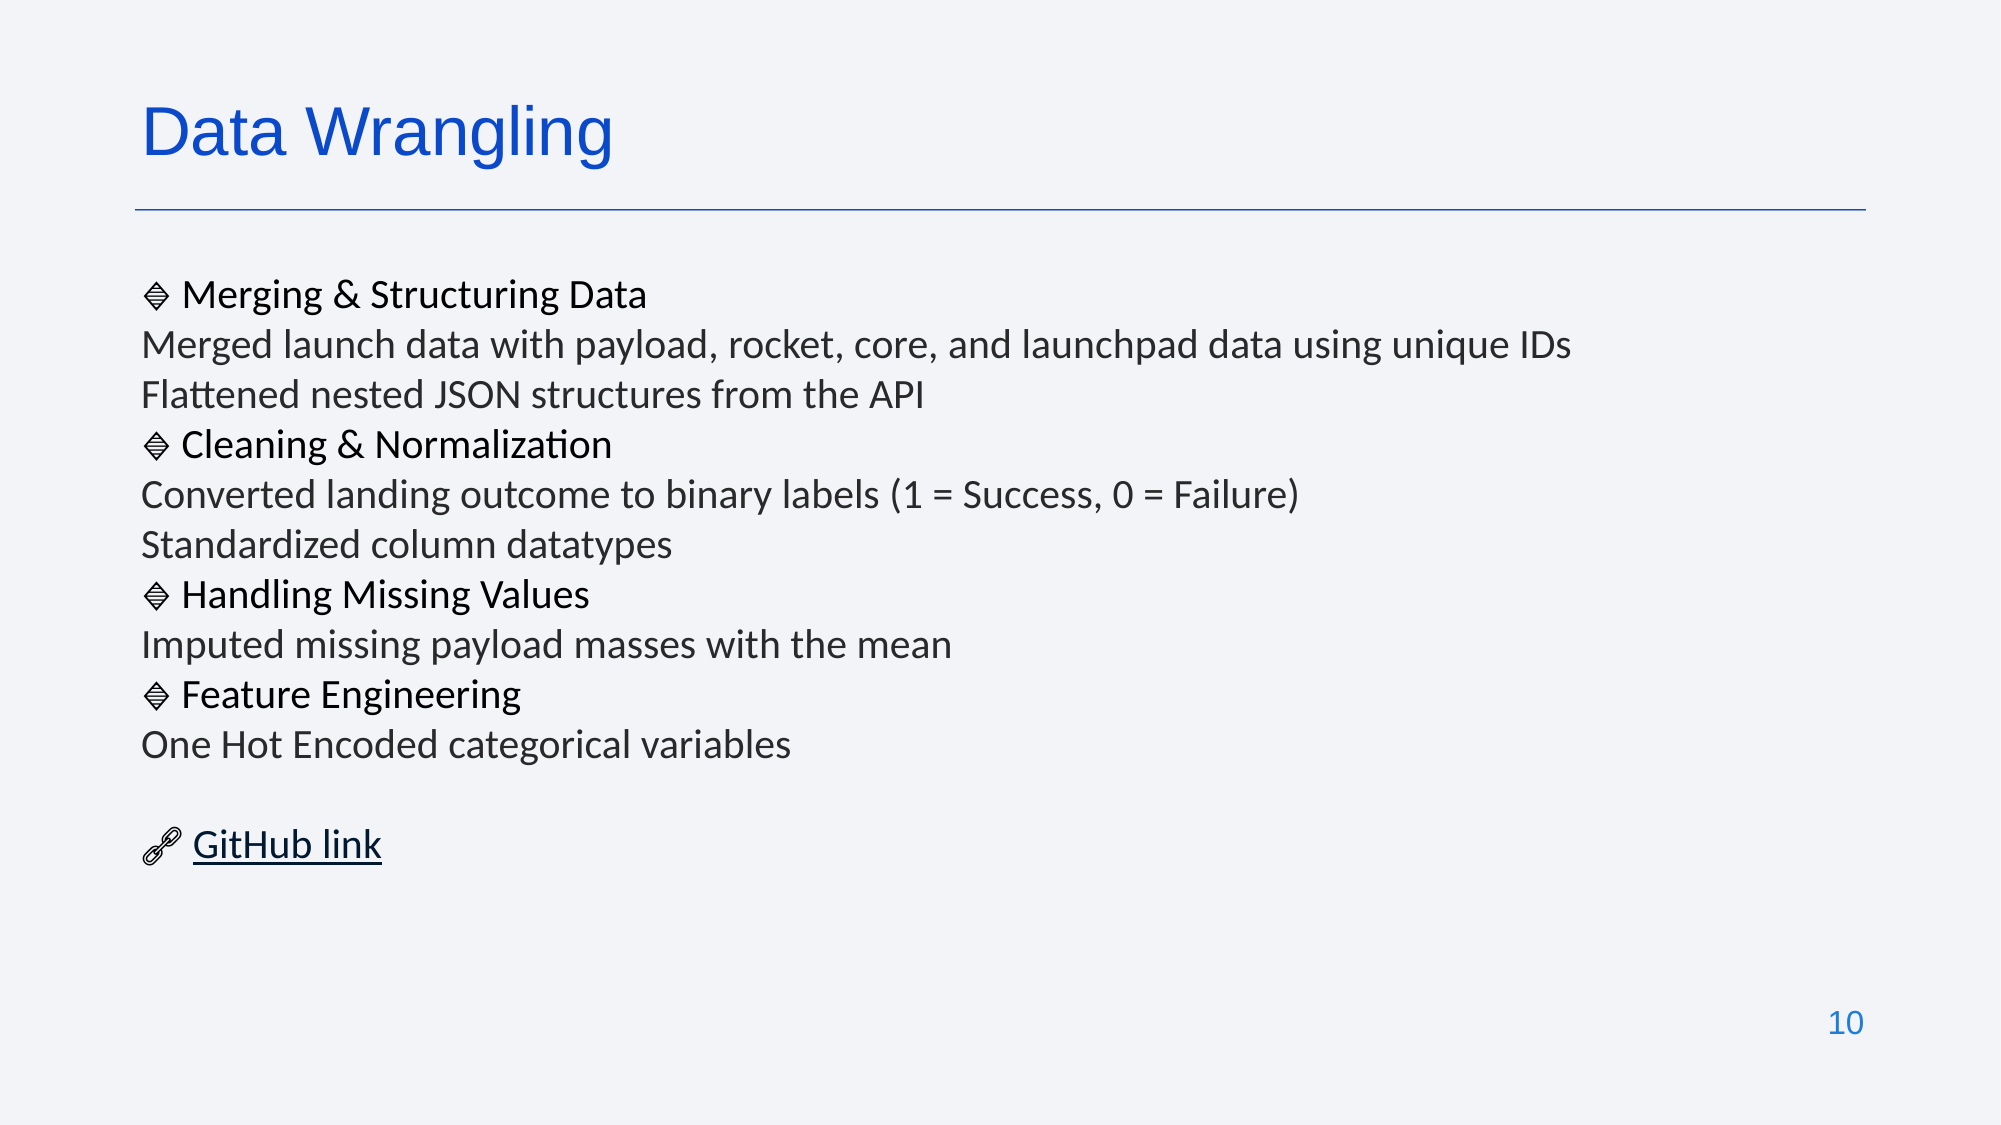

Data Wrangling
🔹 Merging & Structuring Data
Merged launch data with payload, rocket, core, and launchpad data using unique IDs
Flattened nested JSON structures from the API
🔹 Cleaning & Normalization
Converted landing outcome to binary labels (1 = Success, 0 = Failure)
Standardized column datatypes
🔹 Handling Missing Values
Imputed missing payload masses with the mean
🔹 Feature Engineering
One Hot Encoded categorical variables

🔗 GitHub link

10